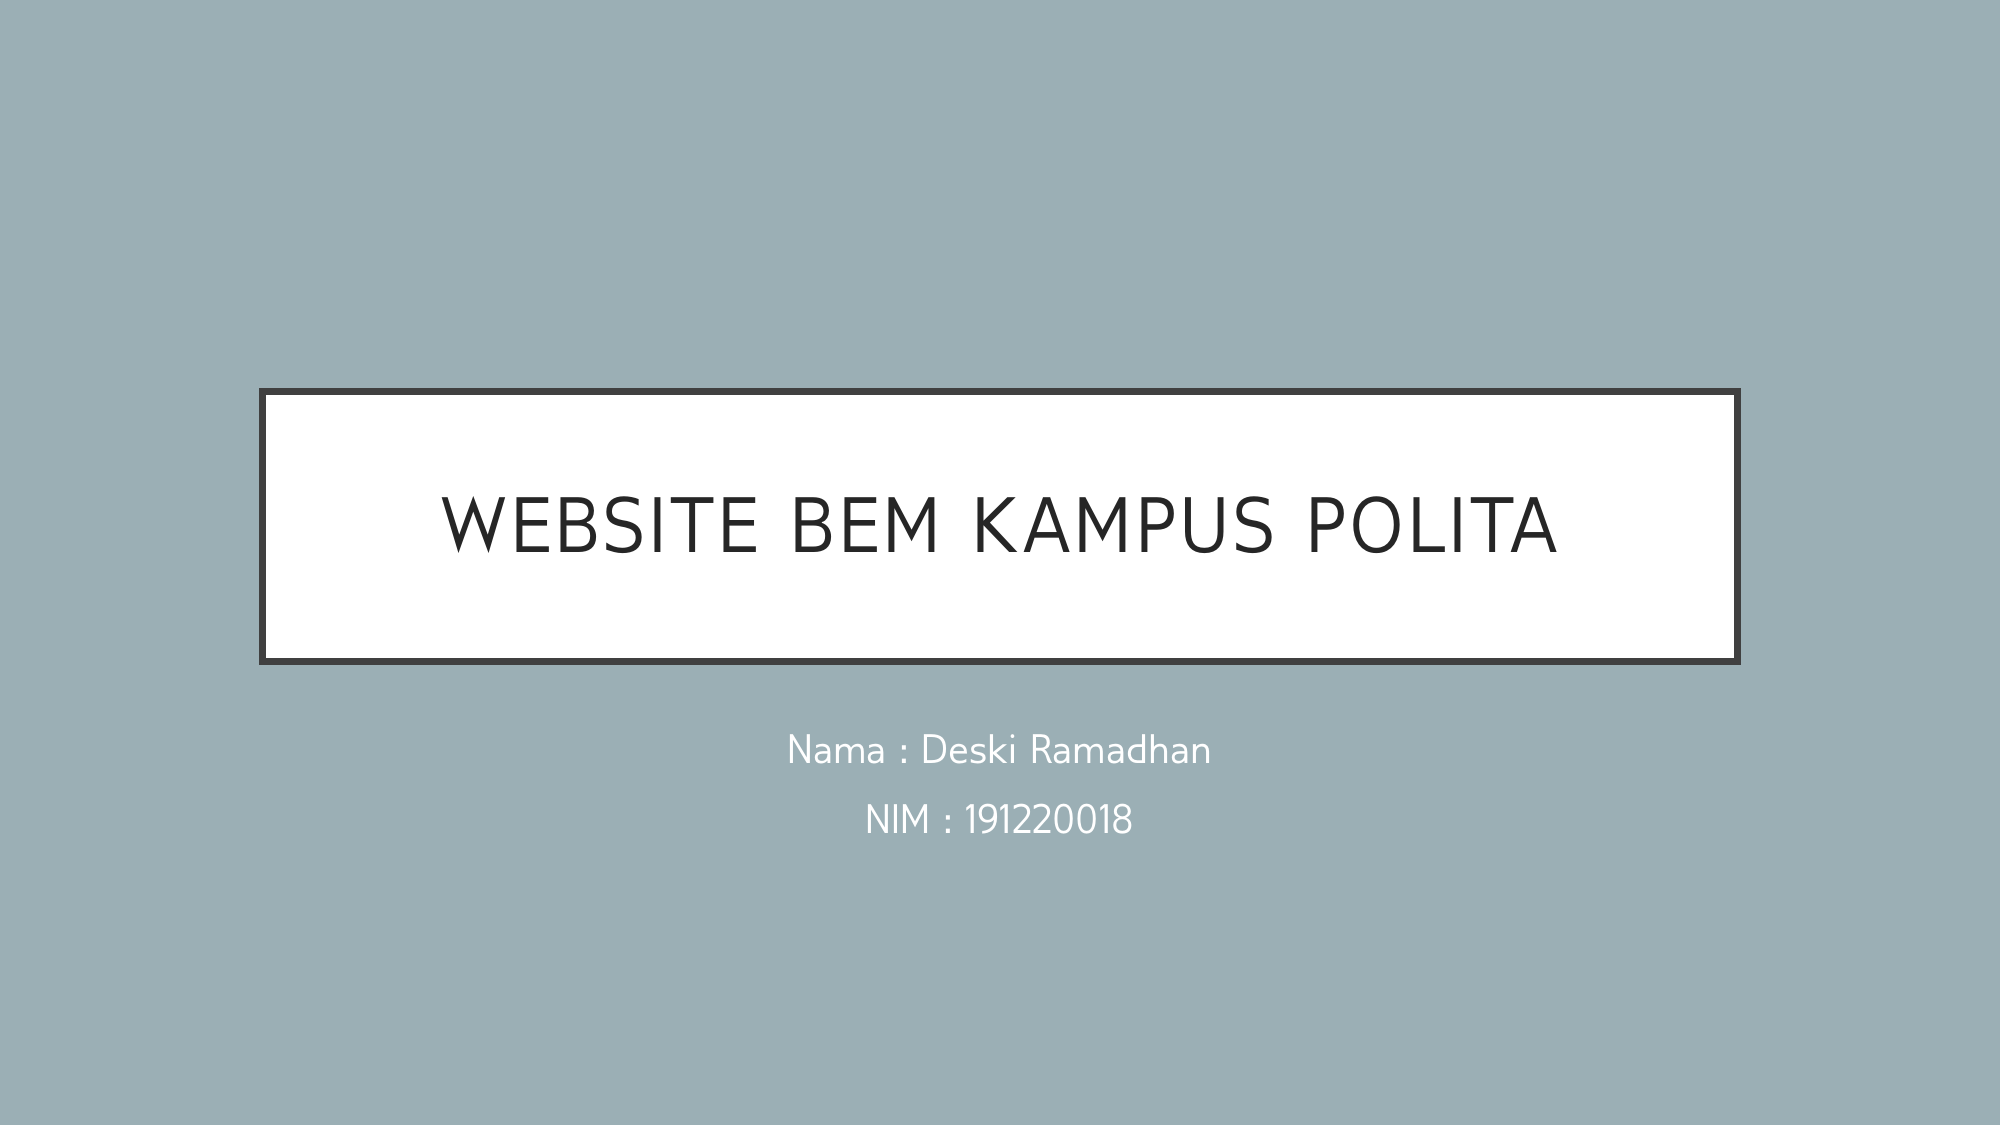

# Website bem kampus polita
Nama : Deski Ramadhan
NIM : 191220018